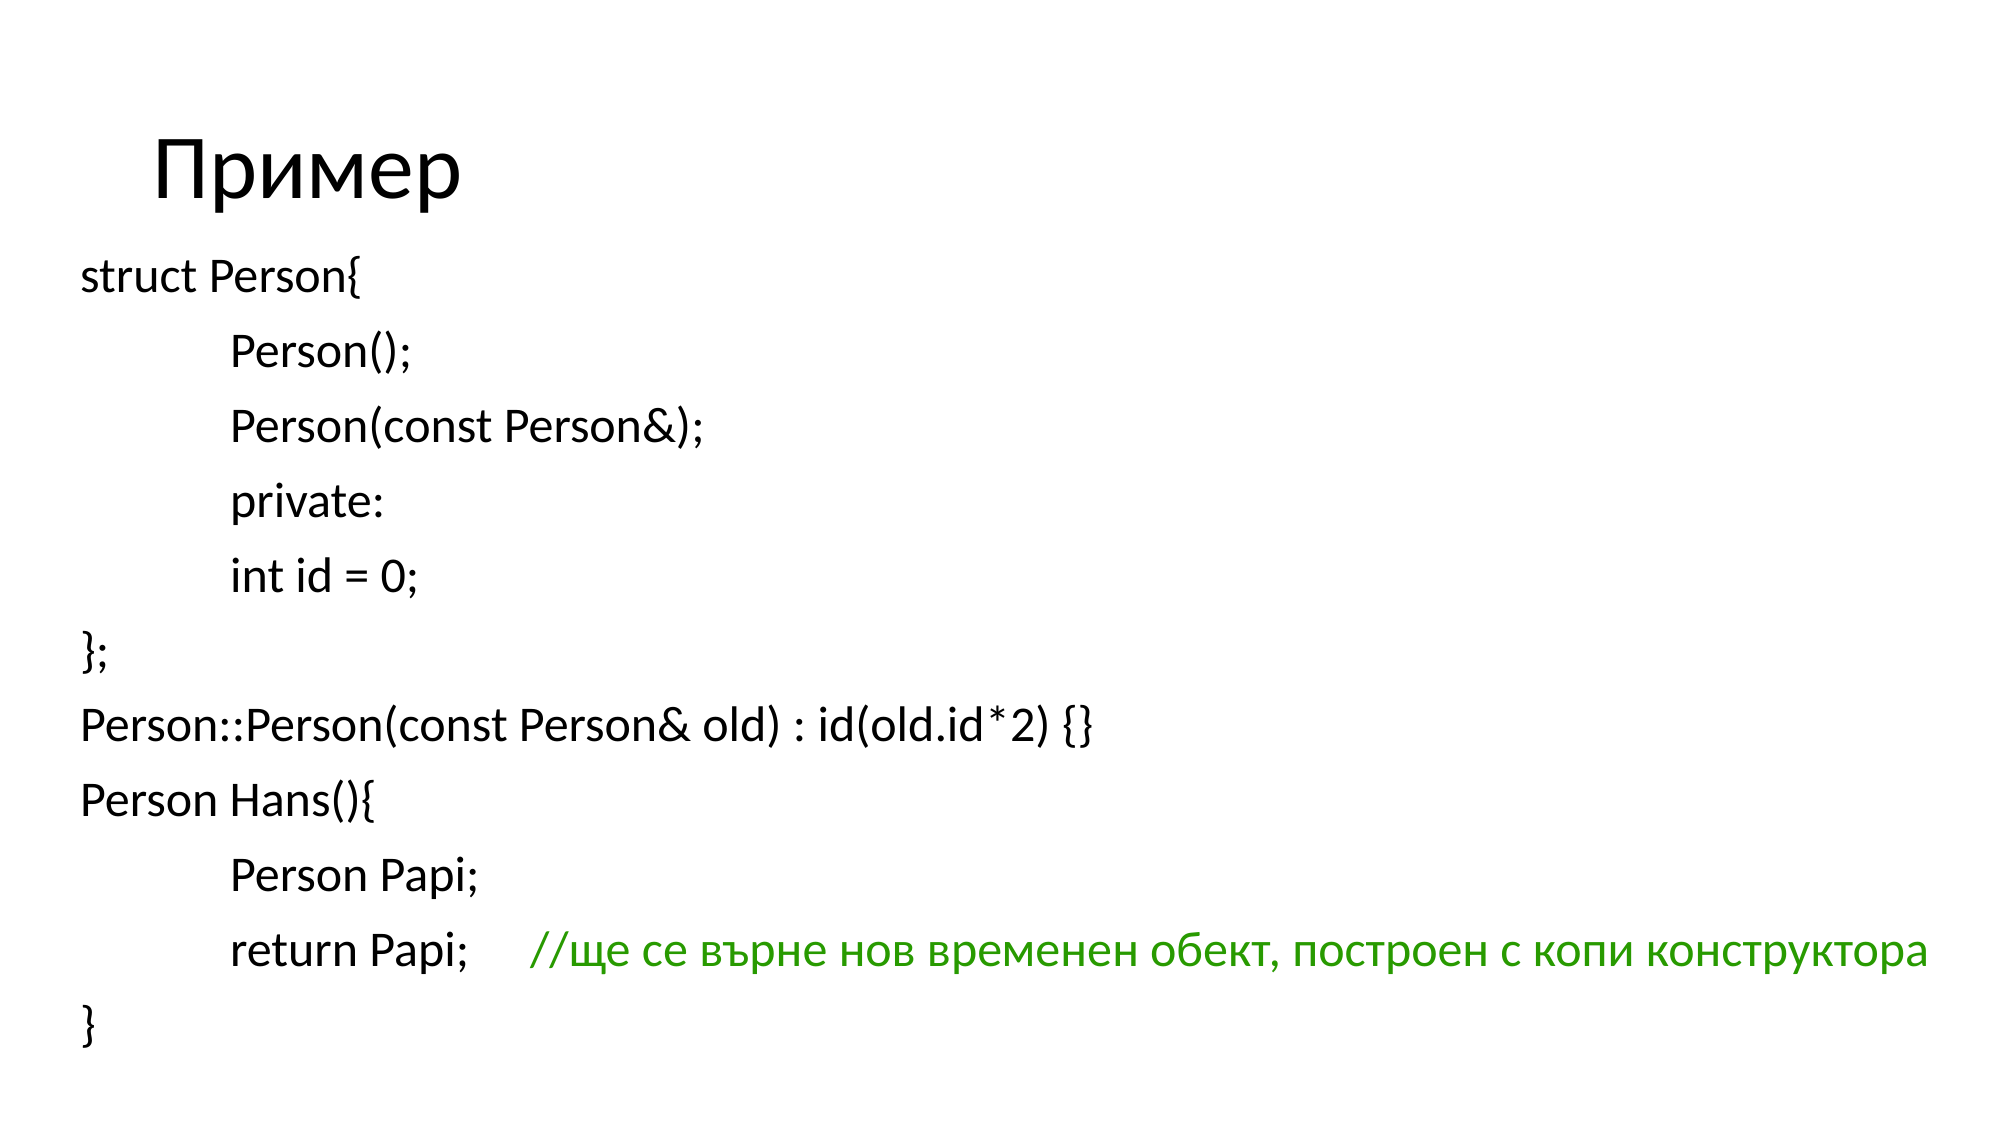

# Пример
struct Person{
	Person();
	Person(const Person&);
	private:
	int id = 0;
};
Person::Person(const Person& old) : id(old.id*2) {}
Person Hans(){
	Person Papi;
	return Papi; 	//ще се върне нов временен обект, построен с копи конструктора
}